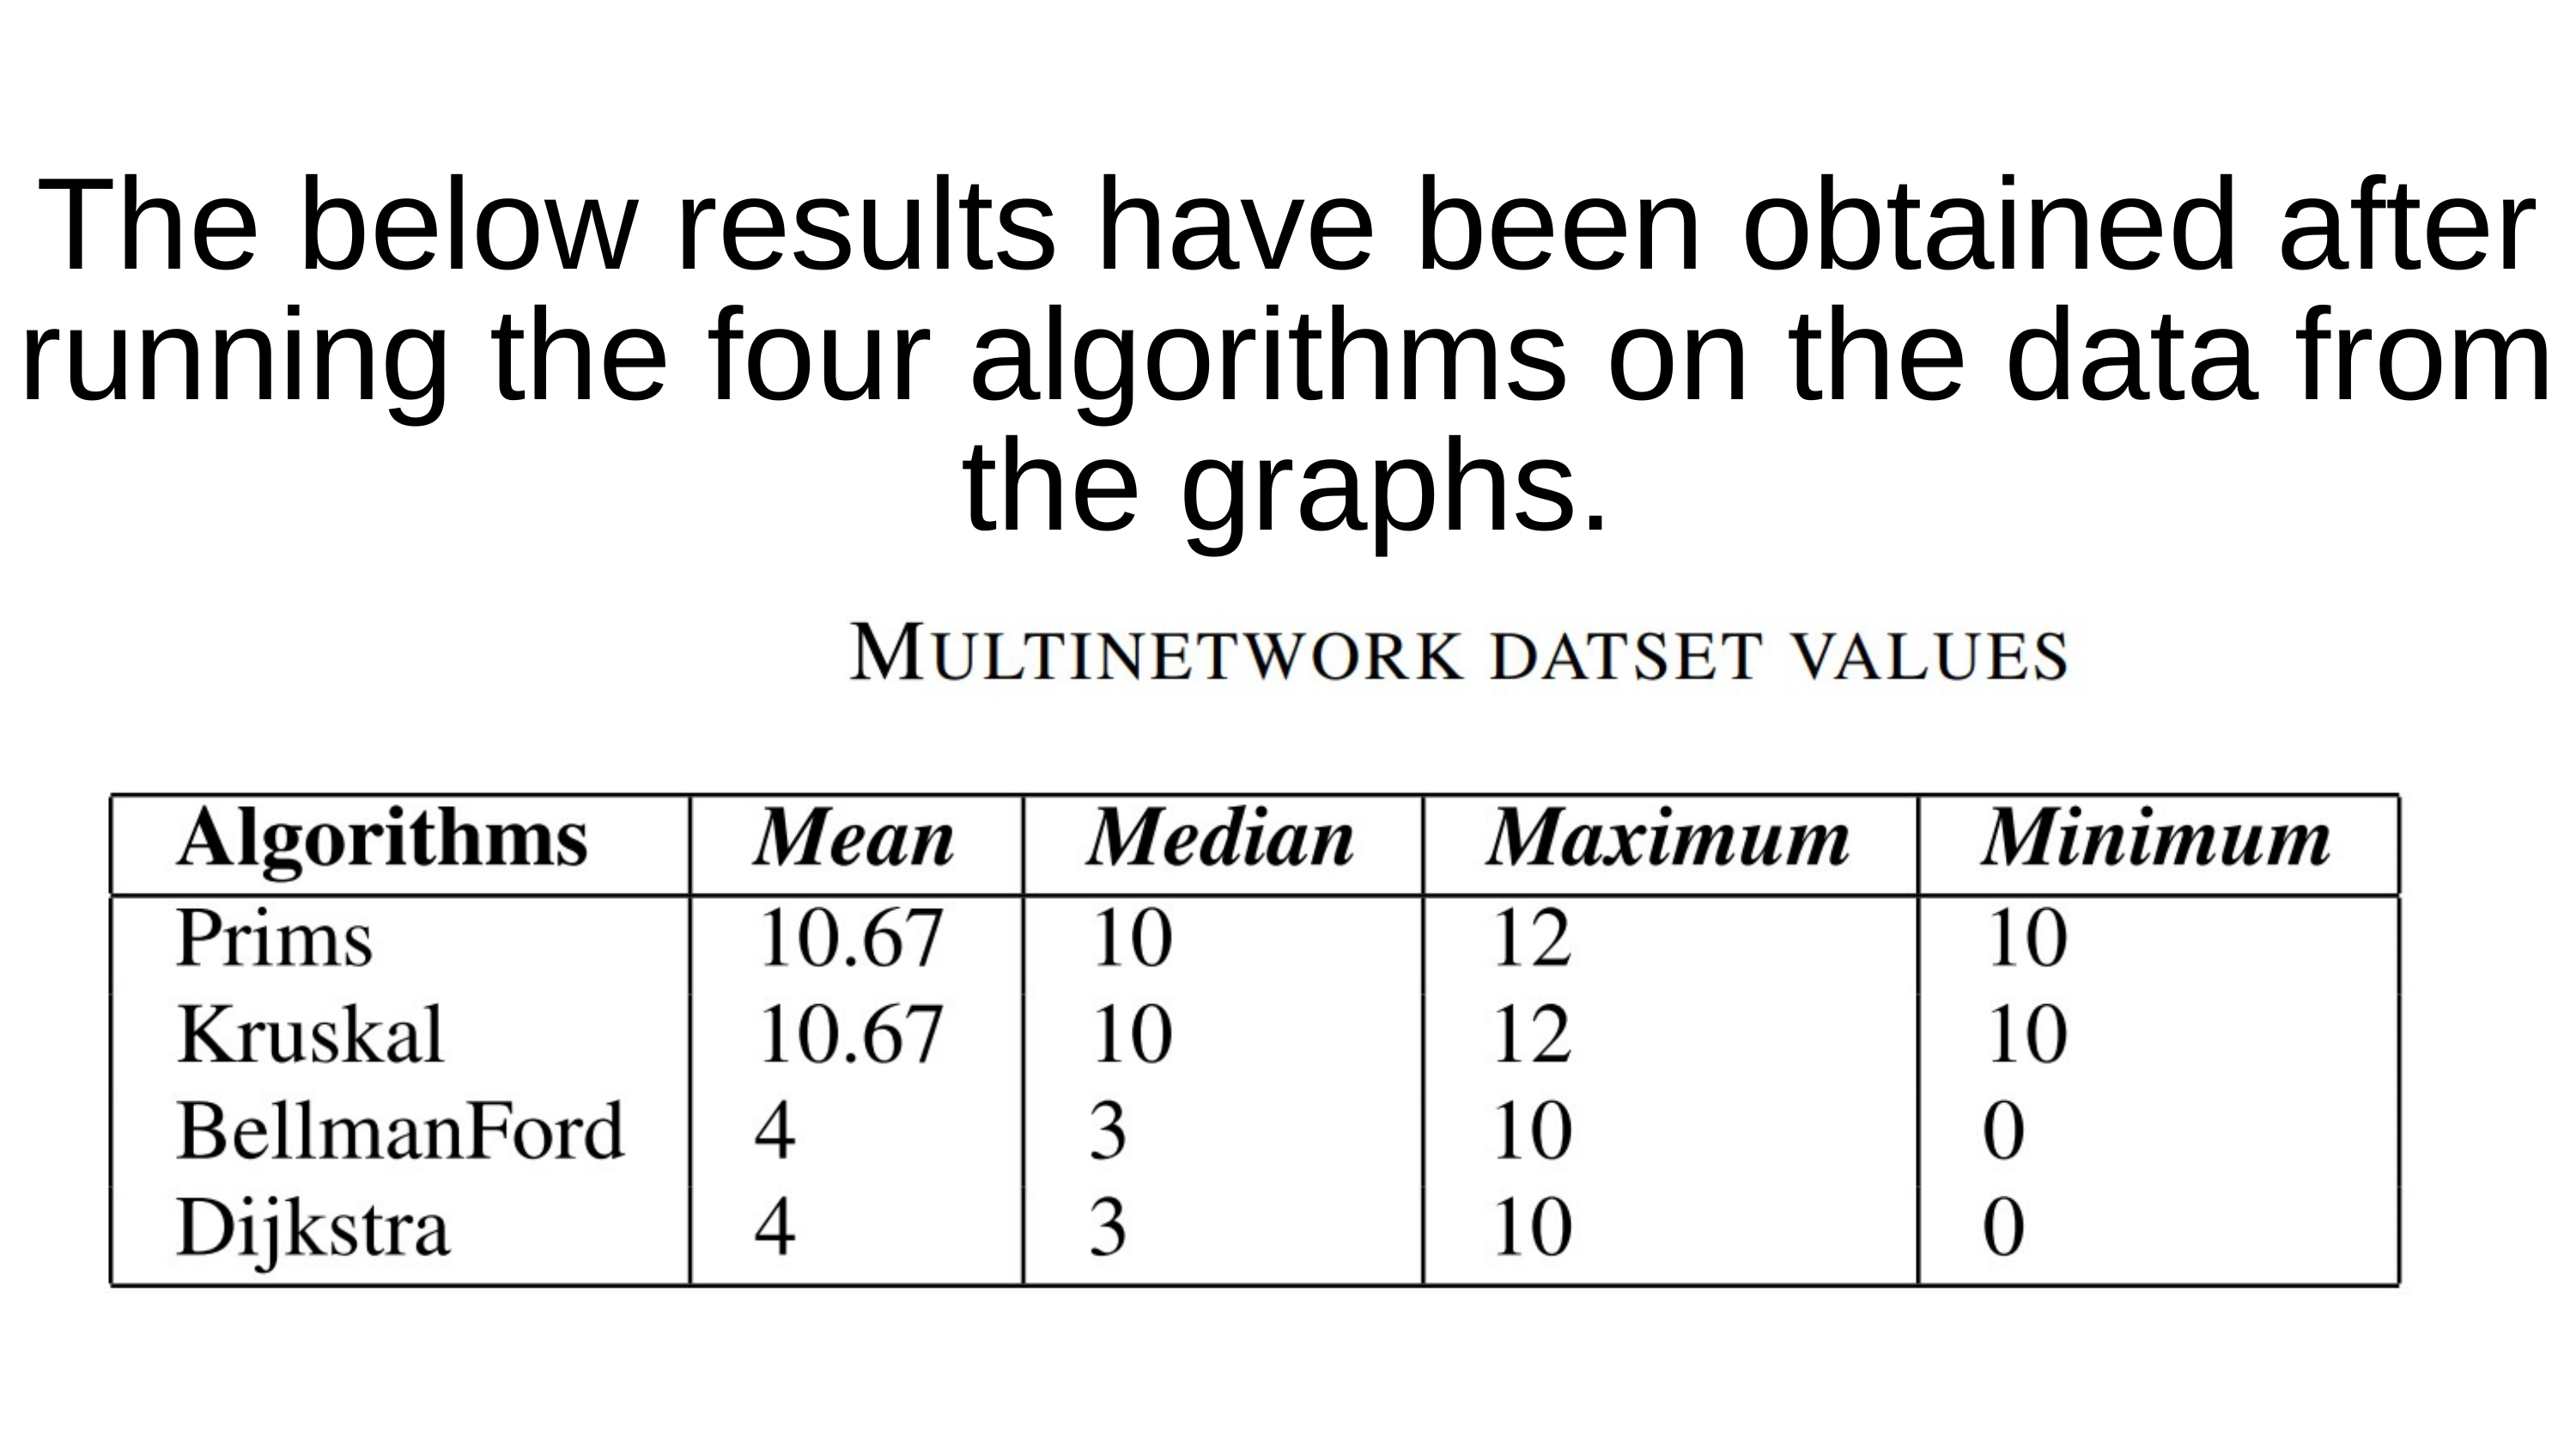

The below results have been obtained after running the four algorithms on the data from the graphs.